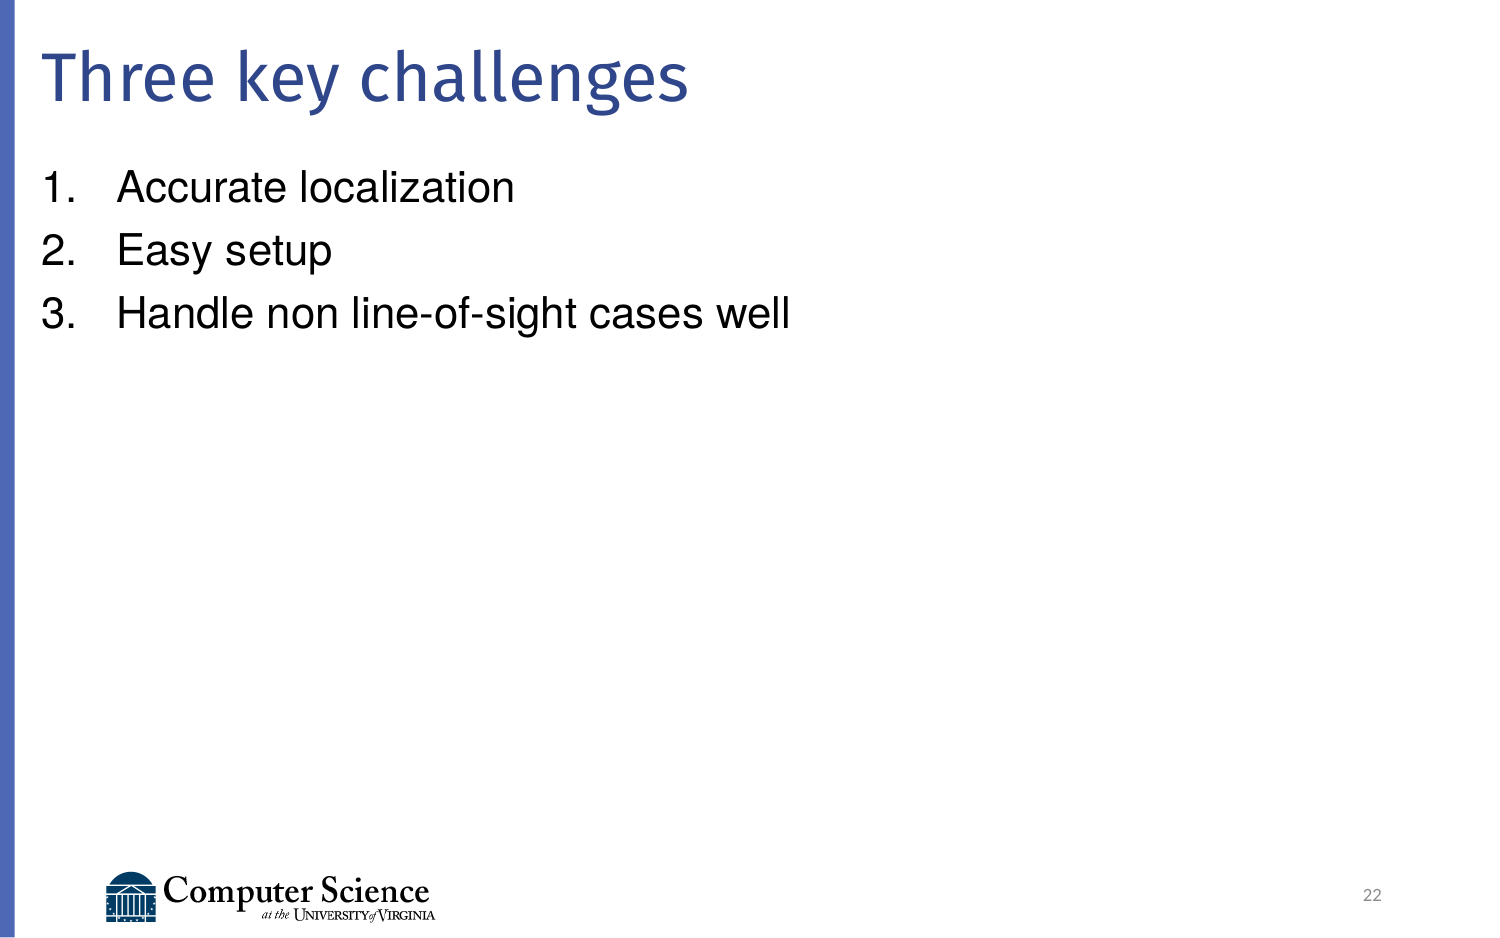

# Three key challenges
Accurate localization
Easy setup
Handle non line-of-sight cases well
22